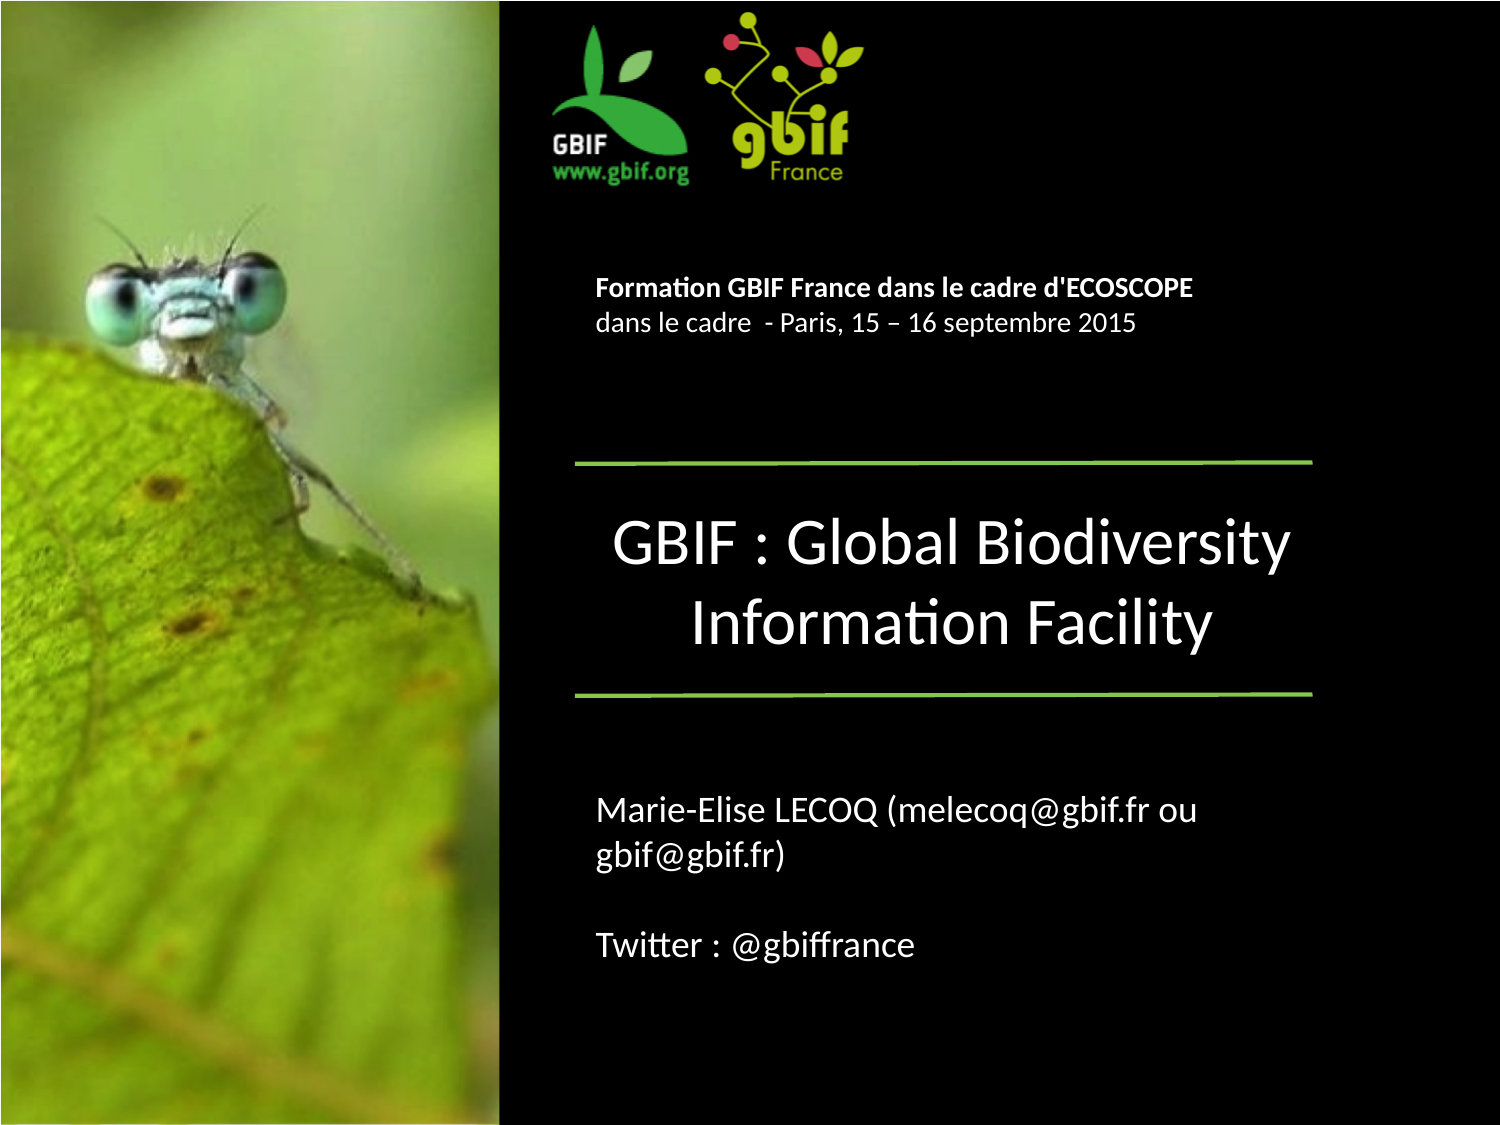

Formation GBIF France dans le cadre d'ECOSCOPE
dans le cadre  - Paris, 15 – 16 septembre 2015
# GBIF : Global Biodiversity Information Facility
Marie-Elise LECOQ (melecoq@gbif.fr ou gbif@gbif.fr)

Twitter : @gbiffrance